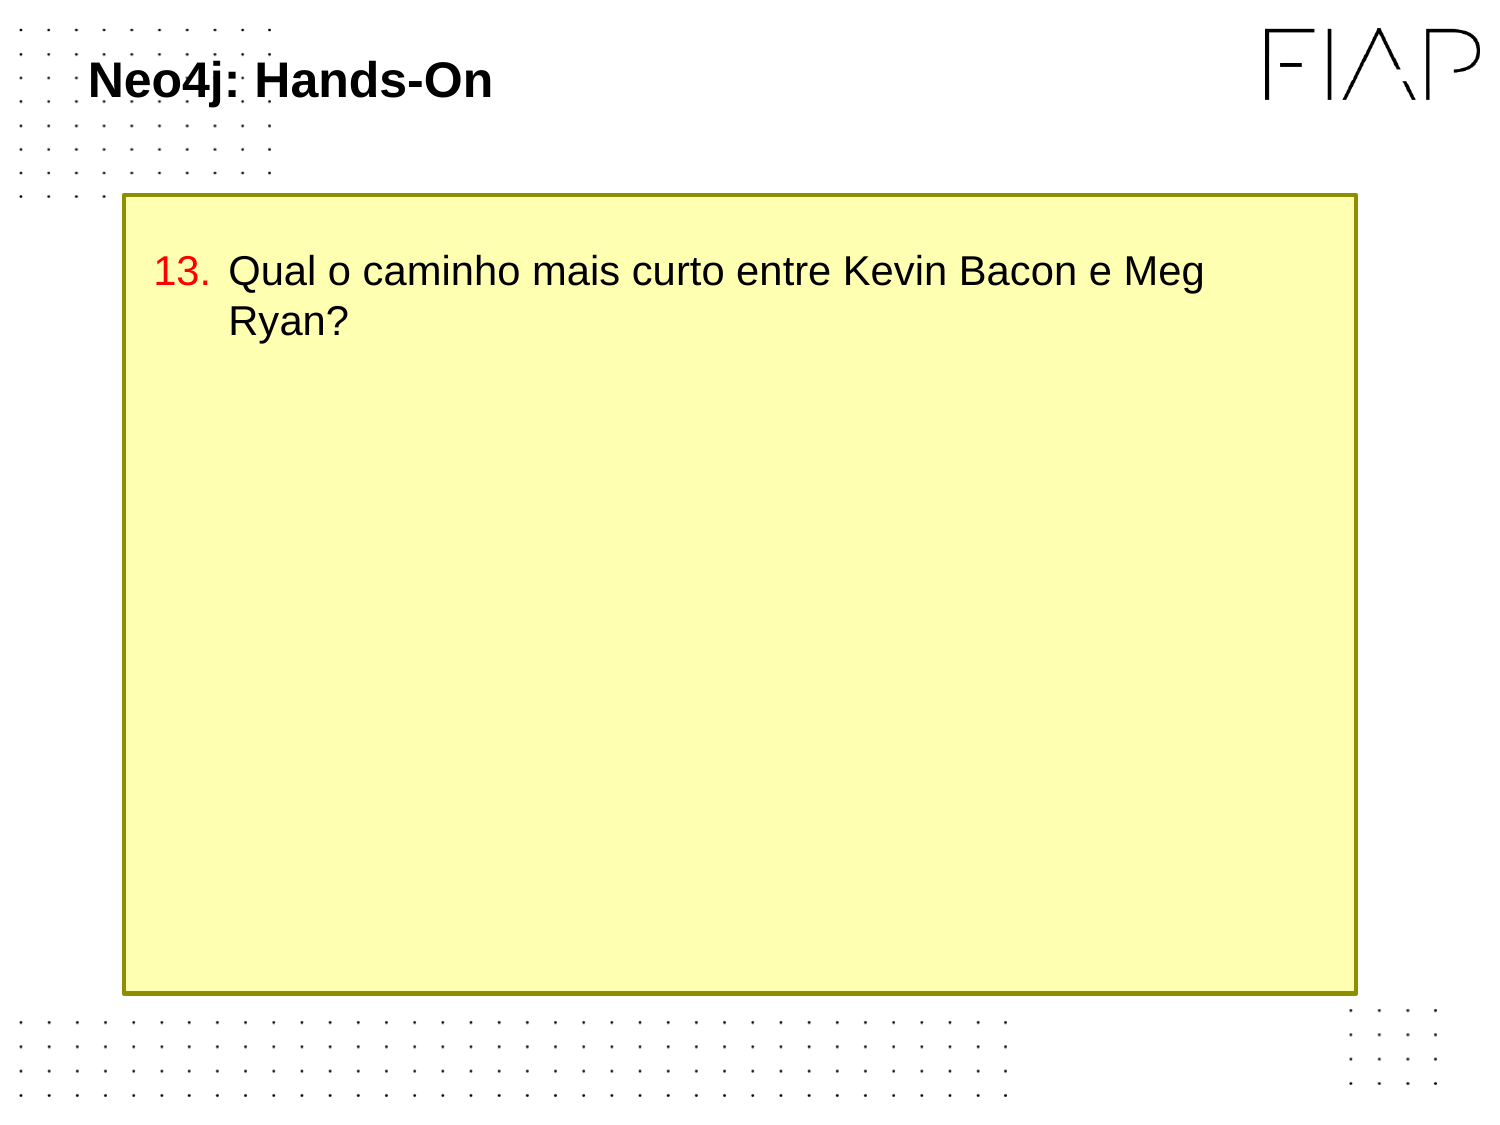

# Neo4j: Hands-On

Qual o caminho mais curto entre Kevin Bacon e Meg Ryan?